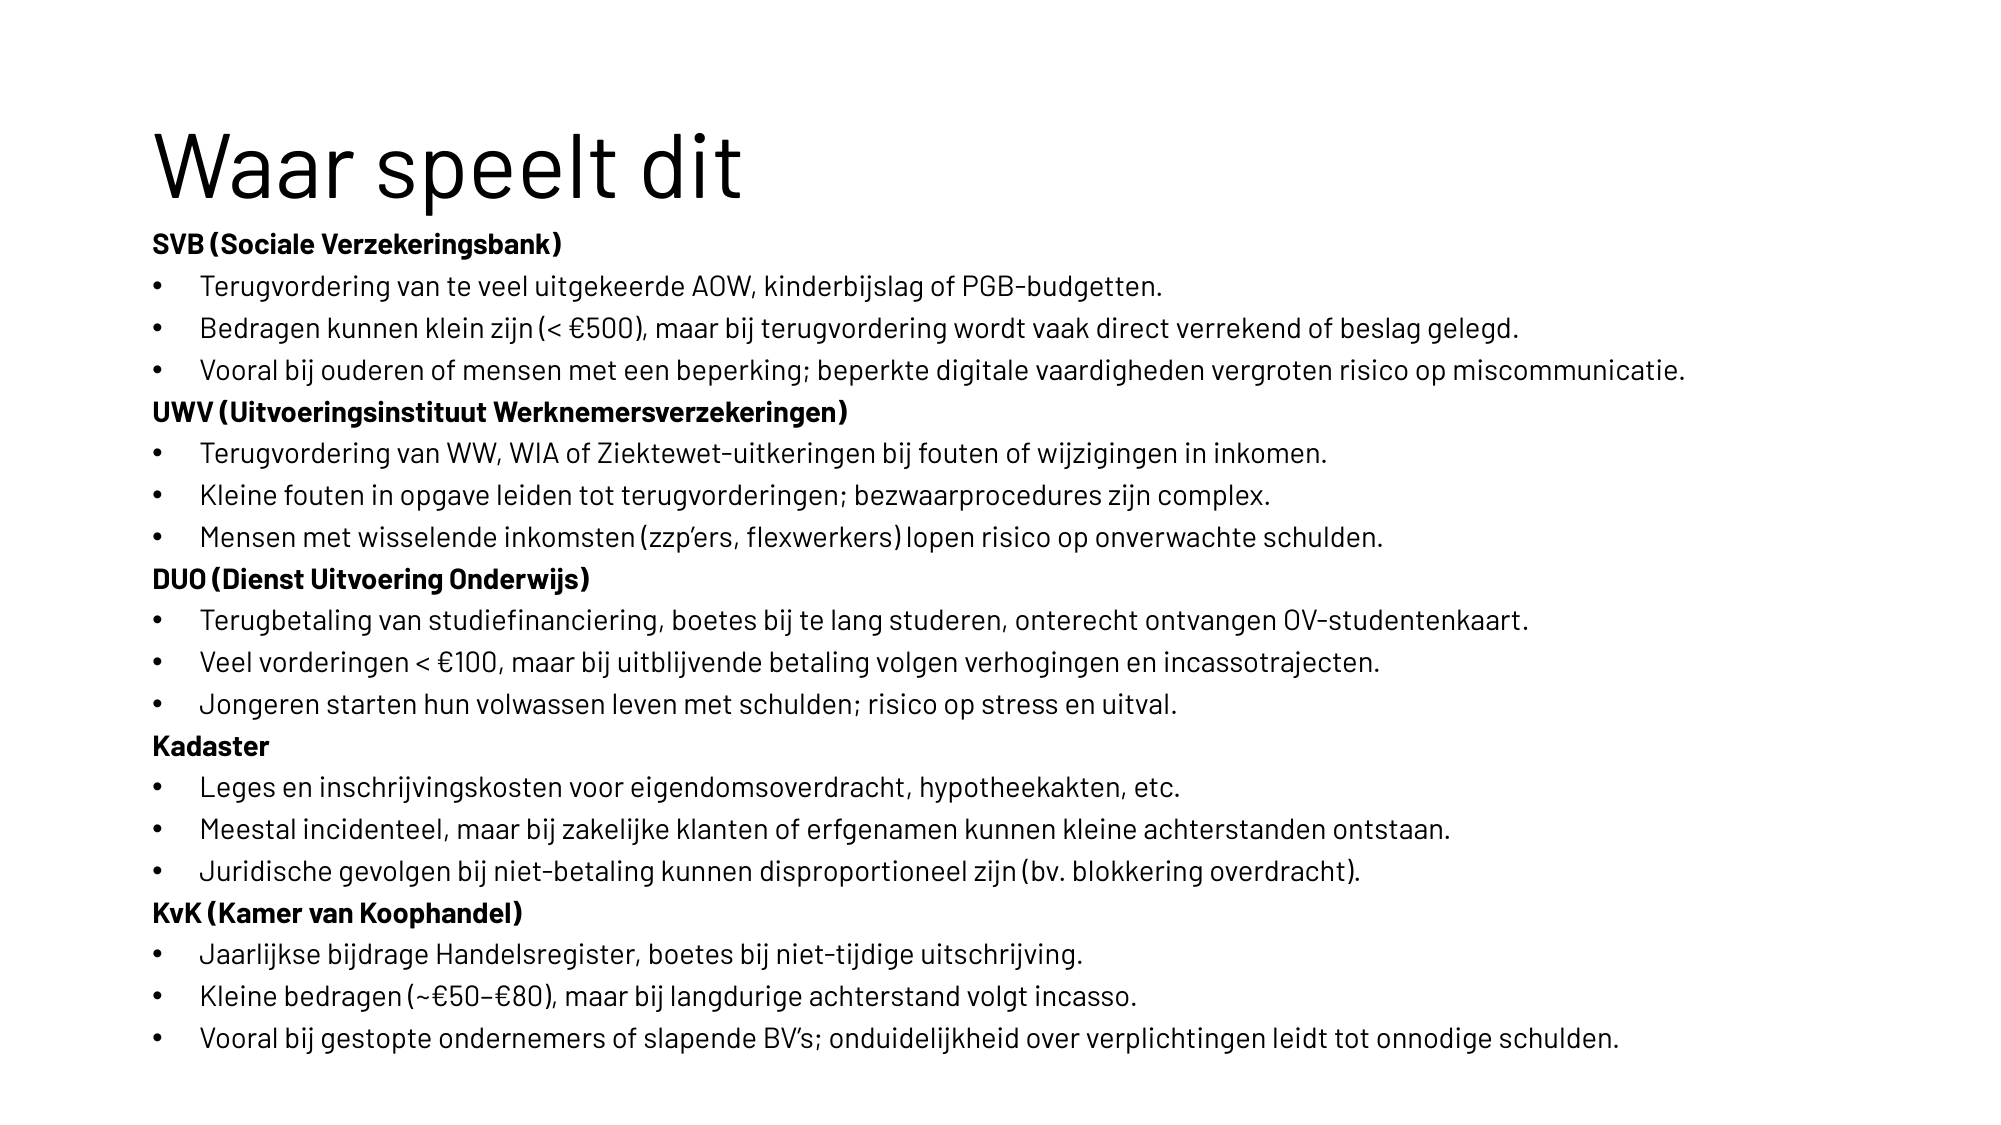

# Waar speelt dit
SVB (Sociale Verzekeringsbank)
Terugvordering van te veel uitgekeerde AOW, kinderbijslag of PGB-budgetten.
Bedragen kunnen klein zijn (< €500), maar bij terugvordering wordt vaak direct verrekend of beslag gelegd.
Vooral bij ouderen of mensen met een beperking; beperkte digitale vaardigheden vergroten risico op miscommunicatie.
UWV (Uitvoeringsinstituut Werknemersverzekeringen)
Terugvordering van WW, WIA of Ziektewet-uitkeringen bij fouten of wijzigingen in inkomen.
Kleine fouten in opgave leiden tot terugvorderingen; bezwaarprocedures zijn complex.
Mensen met wisselende inkomsten (zzp’ers, flexwerkers) lopen risico op onverwachte schulden.
DUO (Dienst Uitvoering Onderwijs)
Terugbetaling van studiefinanciering, boetes bij te lang studeren, onterecht ontvangen OV-studentenkaart.
Veel vorderingen < €100, maar bij uitblijvende betaling volgen verhogingen en incassotrajecten.
Jongeren starten hun volwassen leven met schulden; risico op stress en uitval.
Kadaster
Leges en inschrijvingskosten voor eigendomsoverdracht, hypotheekakten, etc.
Meestal incidenteel, maar bij zakelijke klanten of erfgenamen kunnen kleine achterstanden ontstaan.
Juridische gevolgen bij niet-betaling kunnen disproportioneel zijn (bv. blokkering overdracht).
KvK (Kamer van Koophandel)
Jaarlijkse bijdrage Handelsregister, boetes bij niet-tijdige uitschrijving.
Kleine bedragen (~€50–€80), maar bij langdurige achterstand volgt incasso.
Vooral bij gestopte ondernemers of slapende BV’s; onduidelijkheid over verplichtingen leidt tot onnodige schulden.